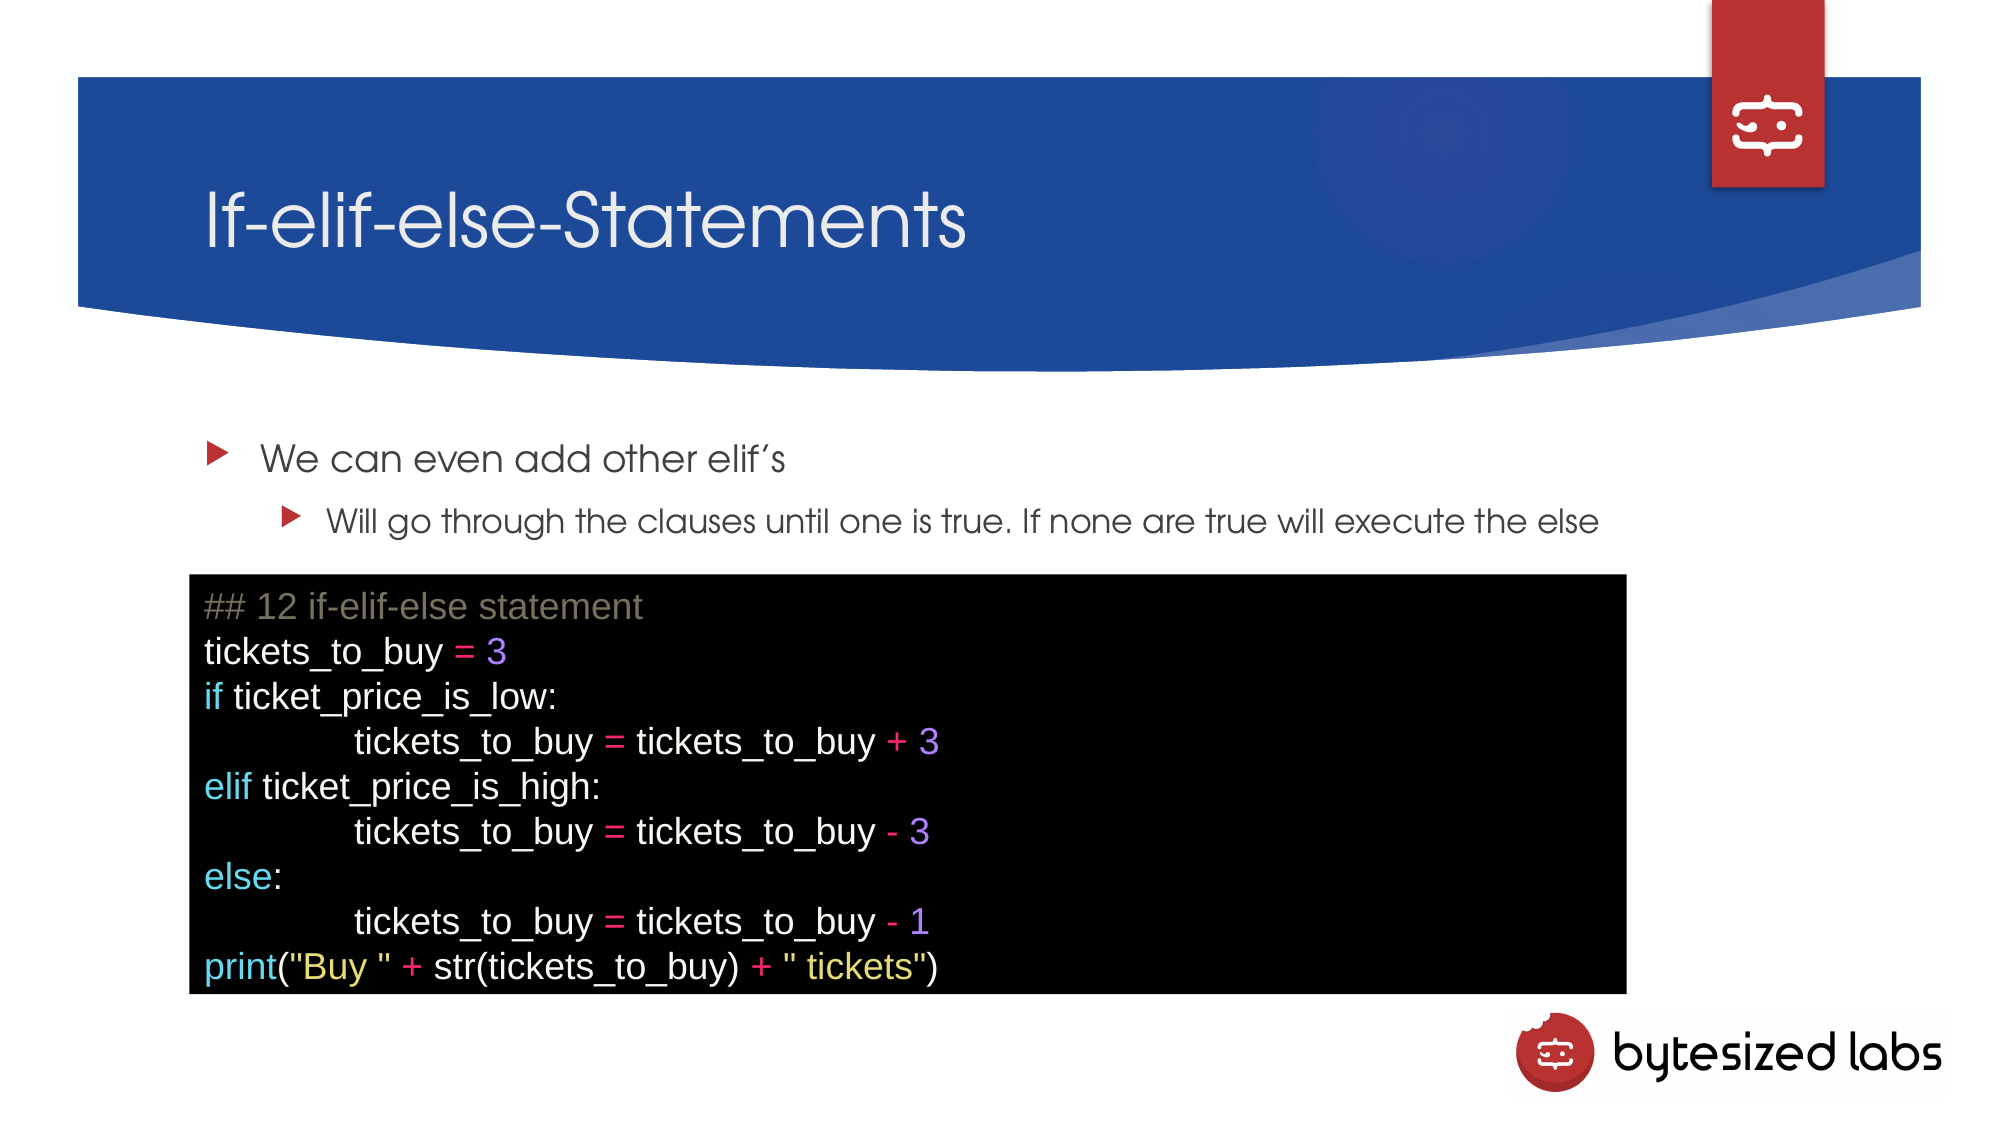

# If-elif-else-Statements
We can even add other elif’s
Will go through the clauses until one is true. If none are true will execute the else
## 12 if-elif-else statement
tickets_to_buy = 3
if ticket_price_is_low:
	tickets_to_buy = tickets_to_buy + 3
elif ticket_price_is_high:
	tickets_to_buy = tickets_to_buy - 3
else:
	tickets_to_buy = tickets_to_buy - 1
print("Buy " + str(tickets_to_buy) + " tickets")